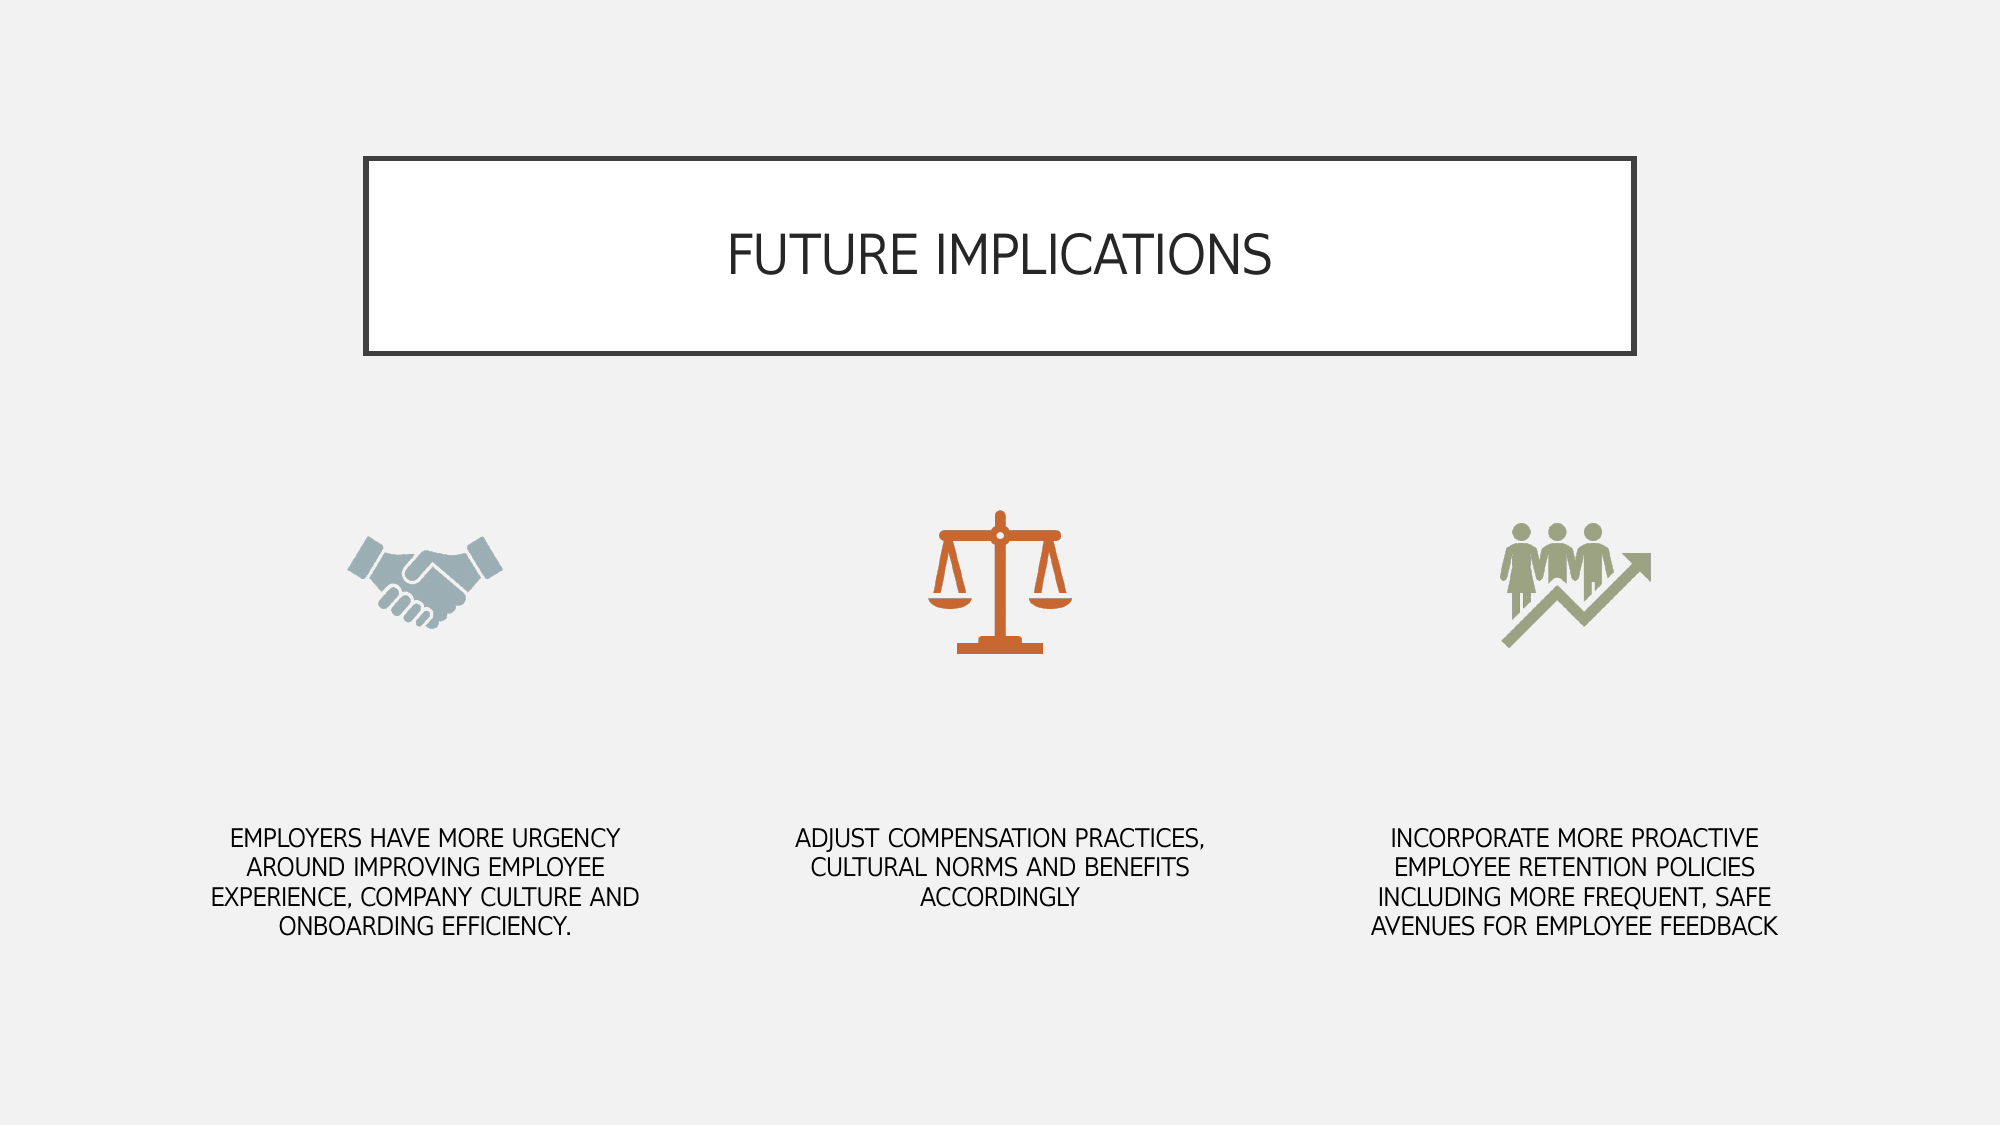

# FUTURE IMPLICATIONS

EMPLOYERS HAVE MORE URGENCY AROUND IMPROVING EMPLOYEE EXPERIENCE, COMPANY CULTURE AND ONBOARDING EFFICIENCY.

ADJUST COMPENSATION PRACTICES, CULTURAL NORMS AND BENEFITS ACCORDINGLY

INCORPORATE MORE PROACTIVE EMPLOYEE RETENTION POLICIES INCLUDING MORE FREQUENT, SAFE AVENUES FOR EMPLOYEE FEEDBACK